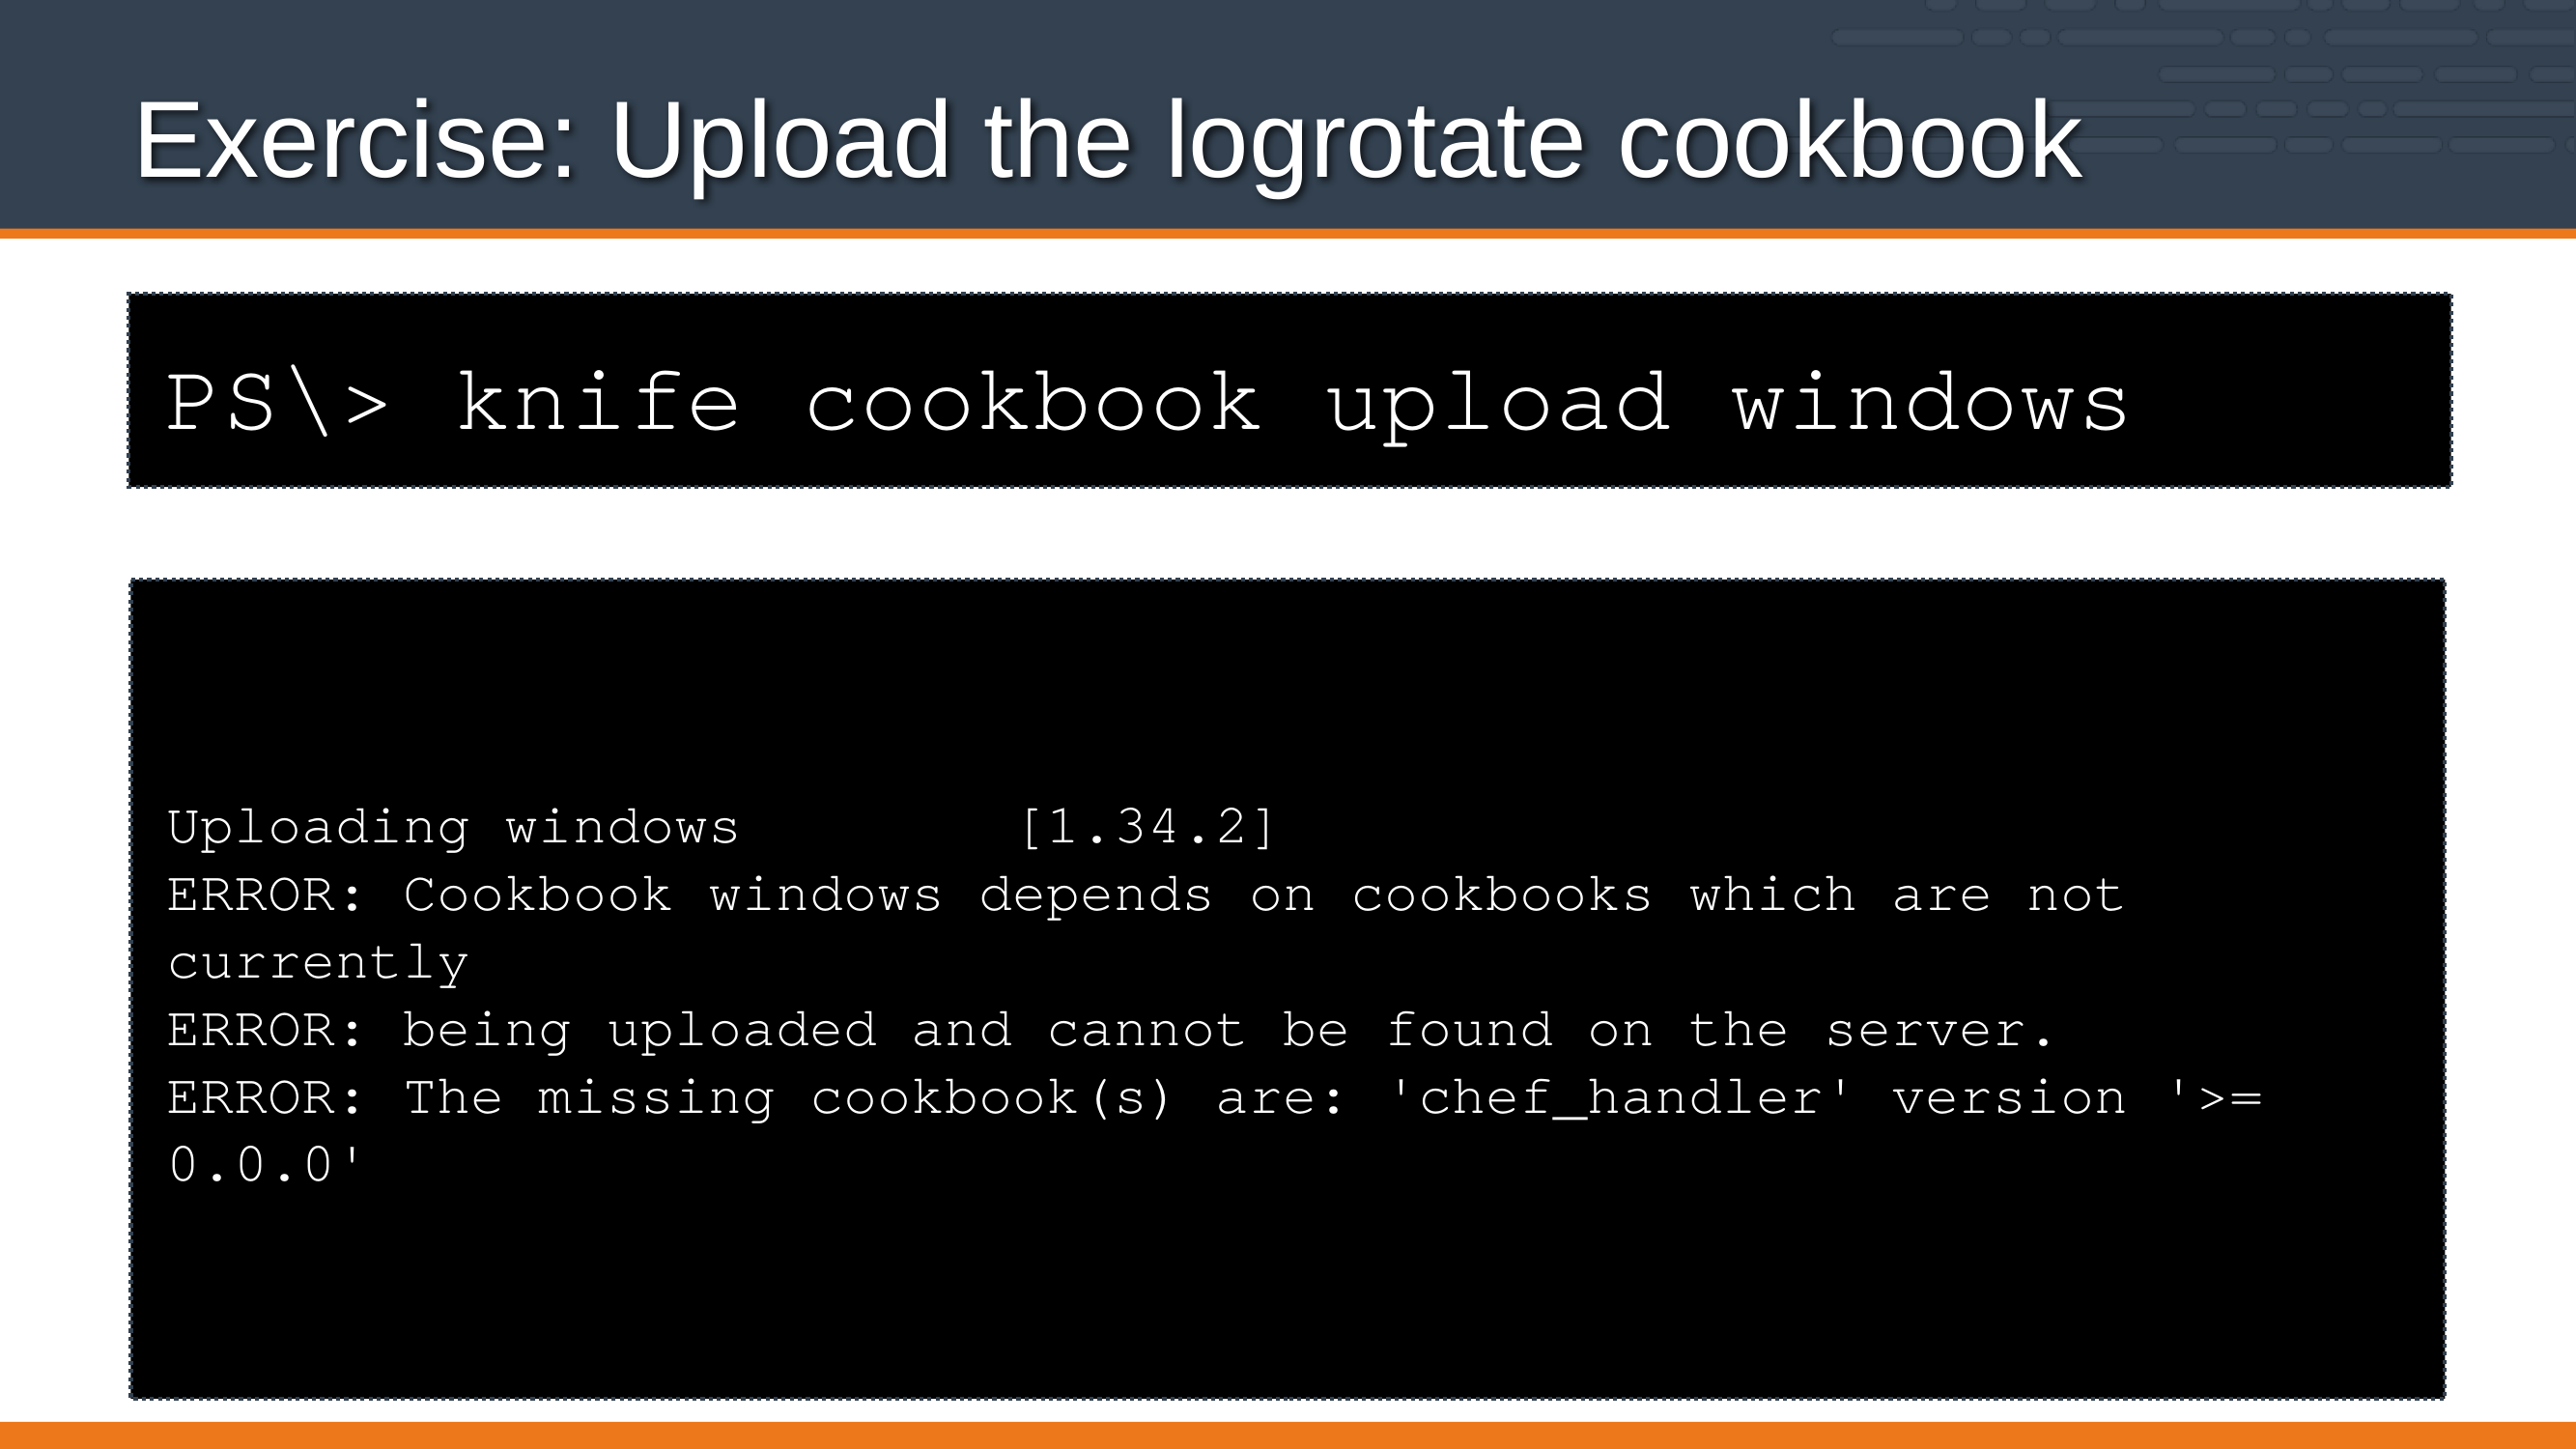

# Exercise: Upload the logrotate cookbook
PS\> knife cookbook upload windows
Uploading windows        [1.34.2]
ERROR: Cookbook windows depends on cookbooks which are not currently
ERROR: being uploaded and cannot be found on the server.
ERROR: The missing cookbook(s) are: 'chef_handler' version '>= 0.0.0'